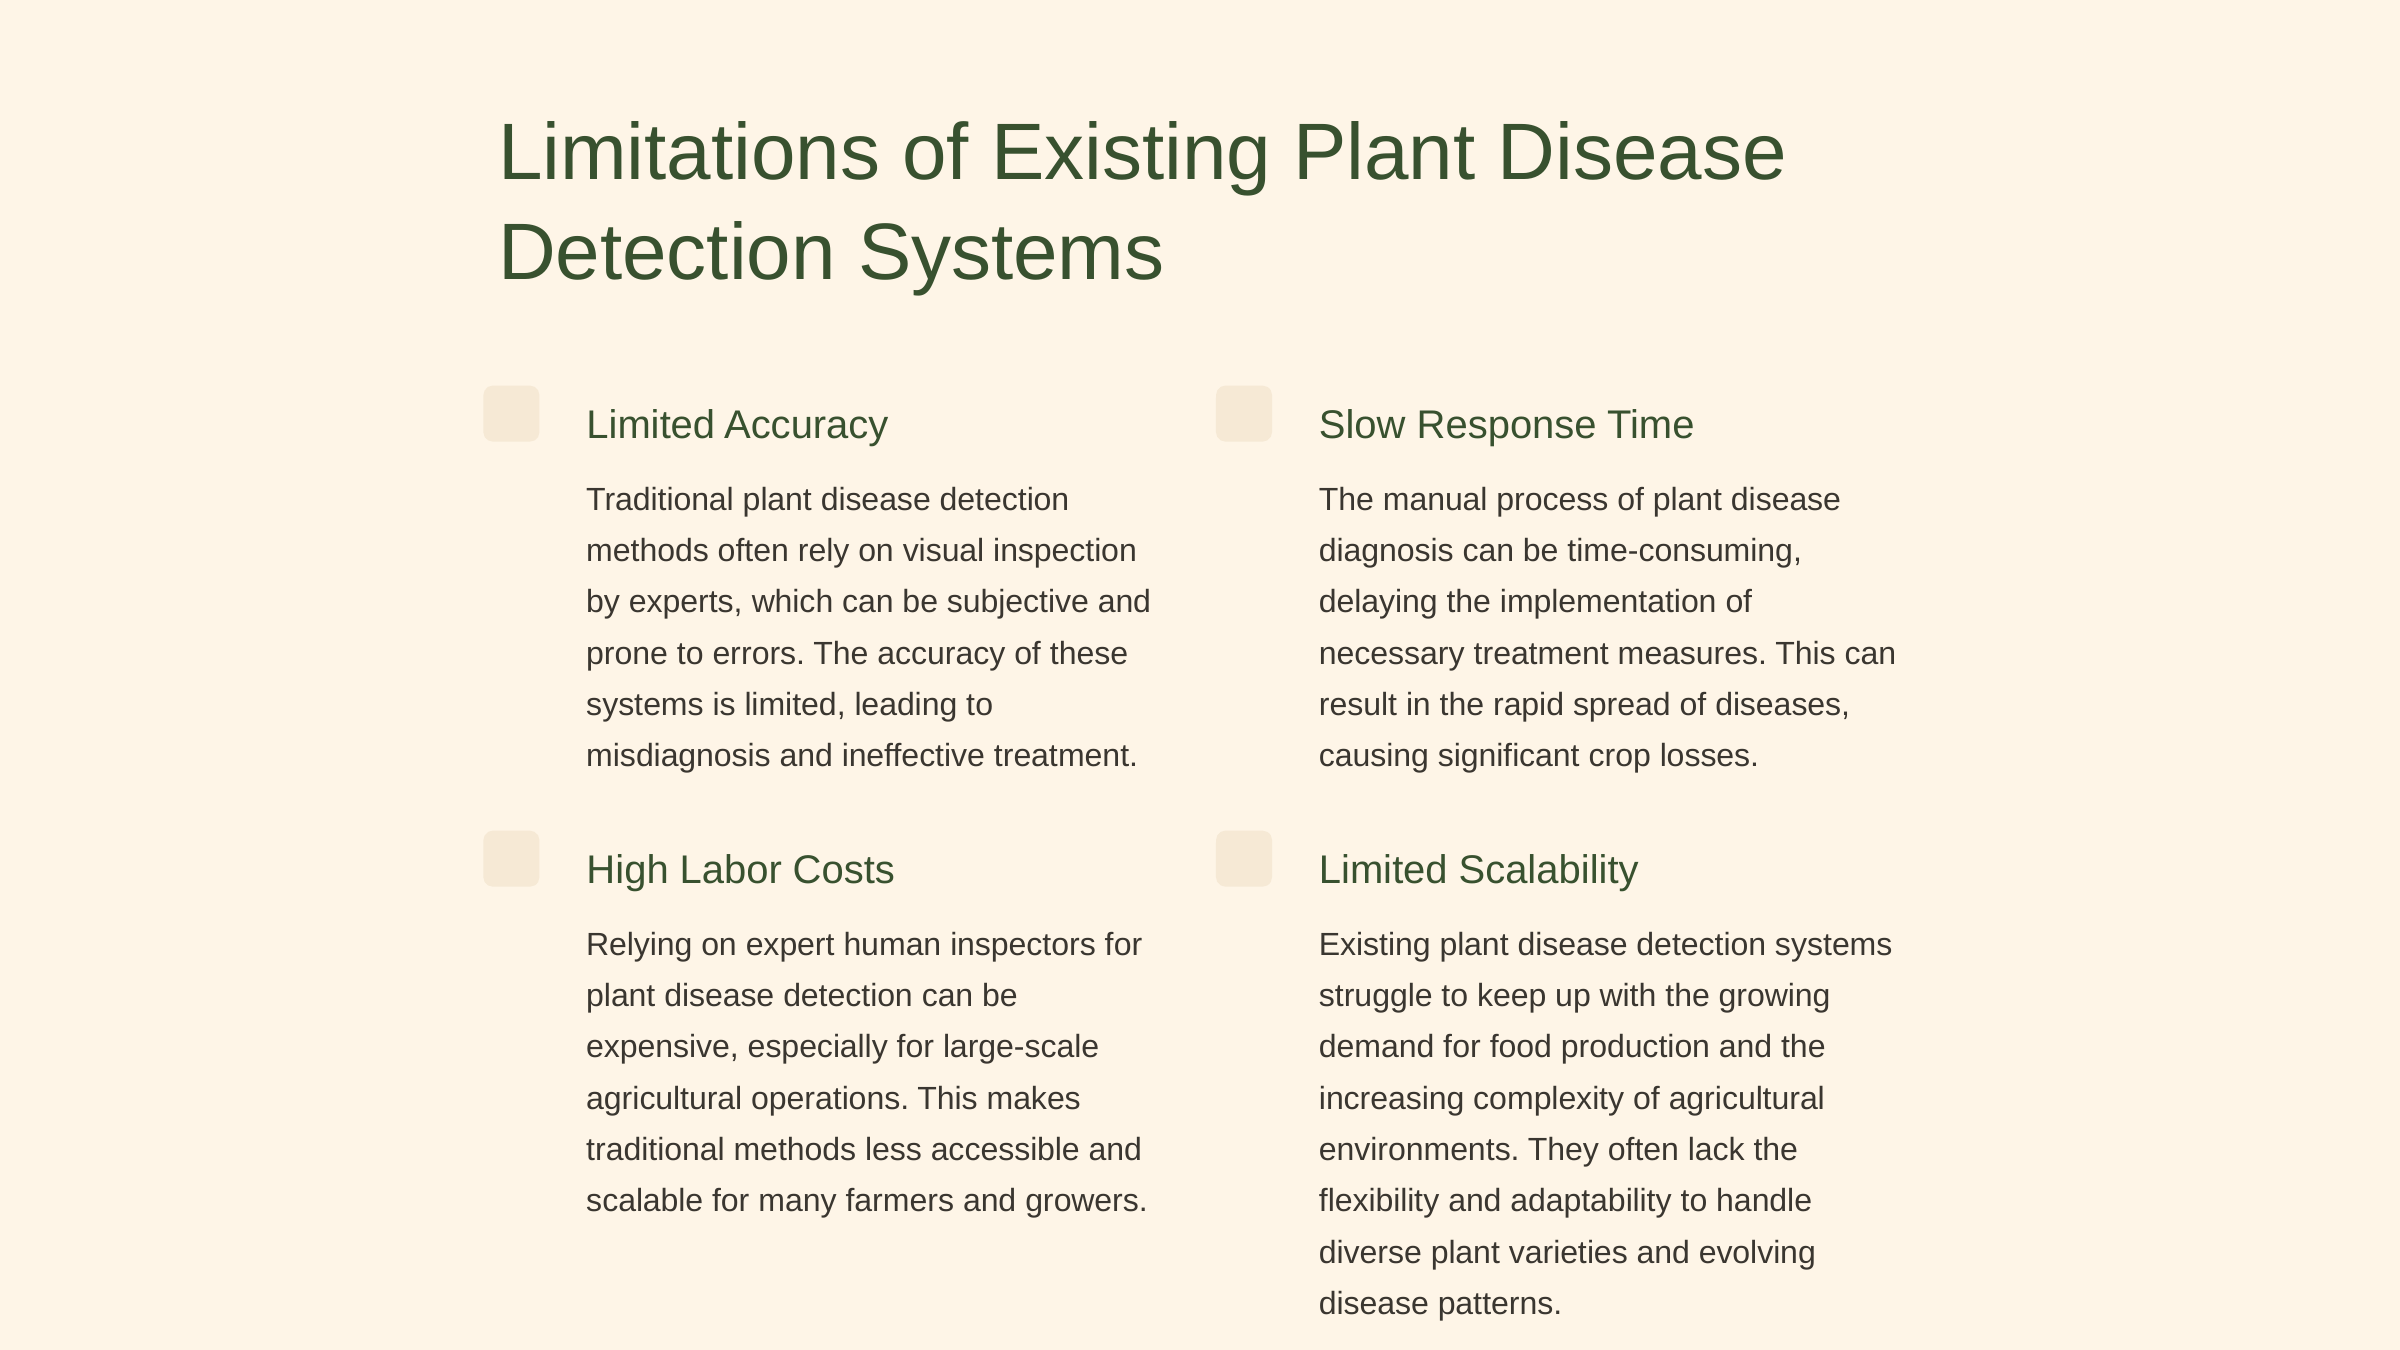

Limitations of Existing Plant Disease Detection Systems

Limited Accuracy
Slow Response Time
Traditional plant disease detection methods often rely on visual inspection by experts, which can be subjective and prone to errors. The accuracy of these systems is limited, leading to misdiagnosis and ineffective treatment.
The manual process of plant disease diagnosis can be time-consuming, delaying the implementation of necessary treatment measures. This can result in the rapid spread of diseases, causing significant crop losses.

High Labor Costs
Limited Scalability
Relying on expert human inspectors for plant disease detection can be expensive, especially for large-scale agricultural operations. This makes traditional methods less accessible and scalable for many farmers and growers.
Existing plant disease detection systems struggle to keep up with the growing demand for food production and the increasing complexity of agricultural environments. They often lack the flexibility and adaptability to handle diverse plant varieties and evolving disease patterns.